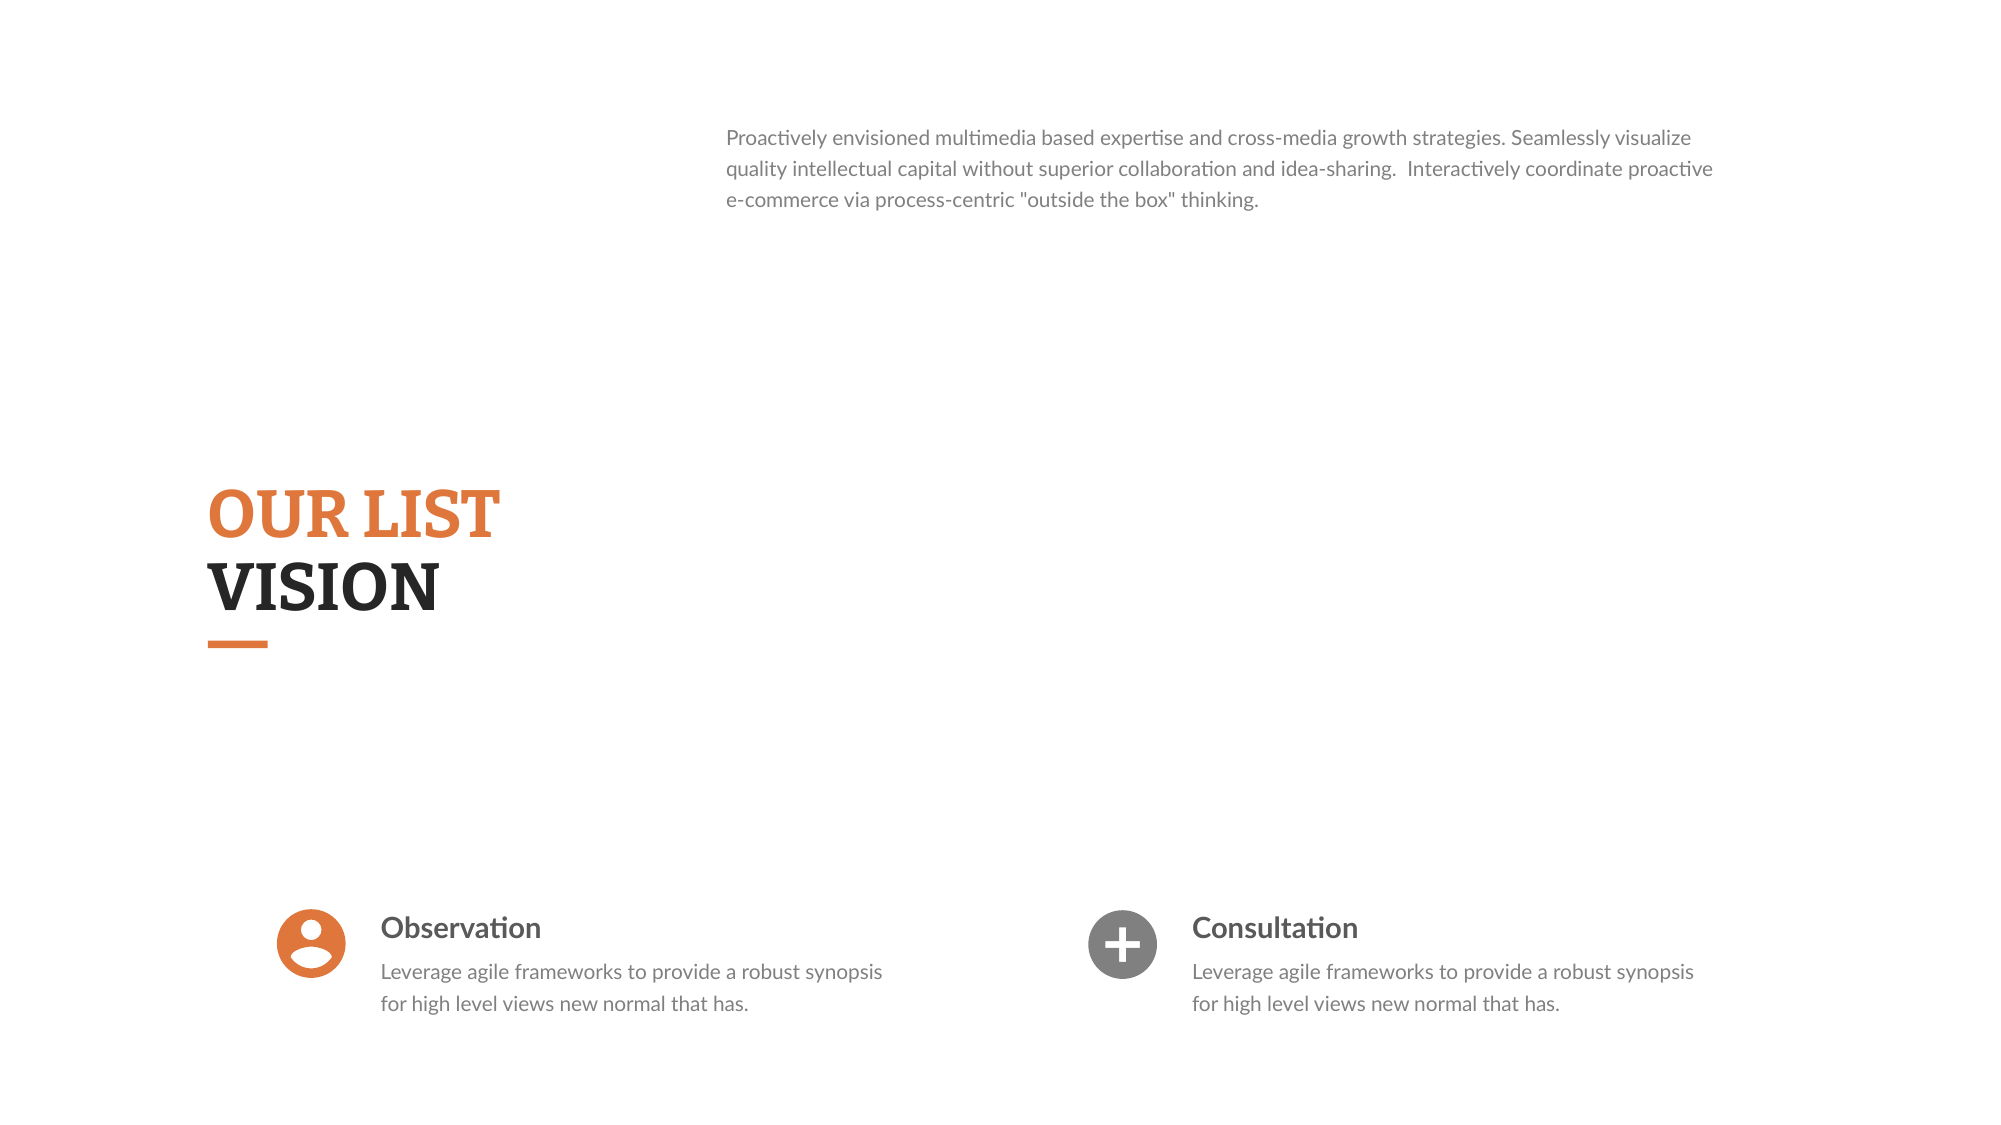

Proactively envisioned multimedia based expertise and cross-media growth strategies. Seamlessly visualize quality intellectual capital without superior collaboration and idea-sharing.  Interactively coordinate proactive e-commerce via process-centric "outside the box" thinking.

OUR LIST
VISION

Observation
Consultation

Leverage agile frameworks to provide a robust synopsis for high level views new normal that has.
Leverage agile frameworks to provide a robust synopsis for high level views new normal that has.